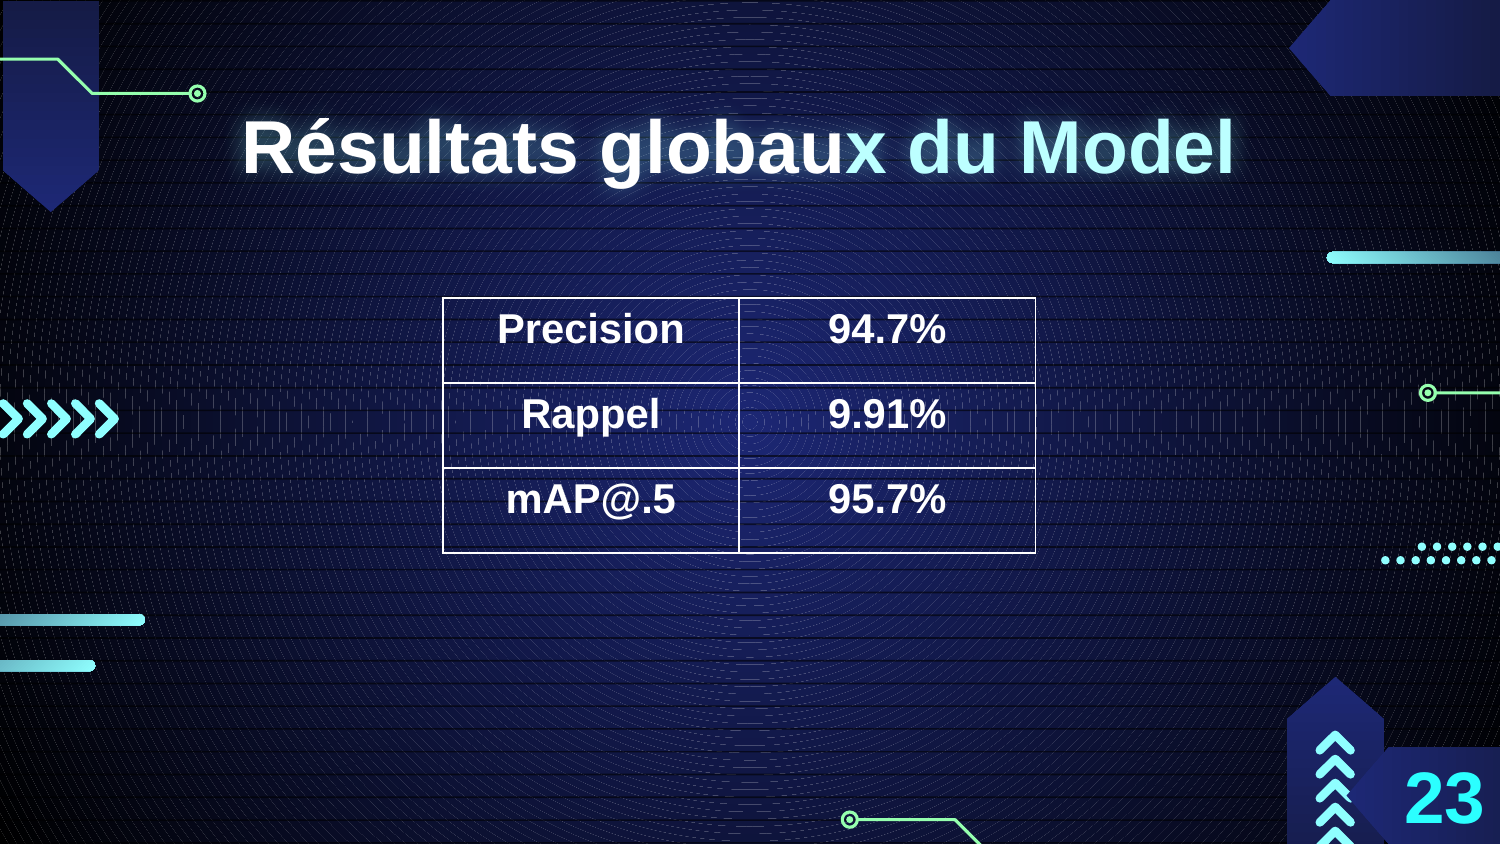

# Résultats globaux du Model
| Precision | 94.7% |
| --- | --- |
| Rappel | 9.91% |
| mAP@.5 | 95.7% |

23